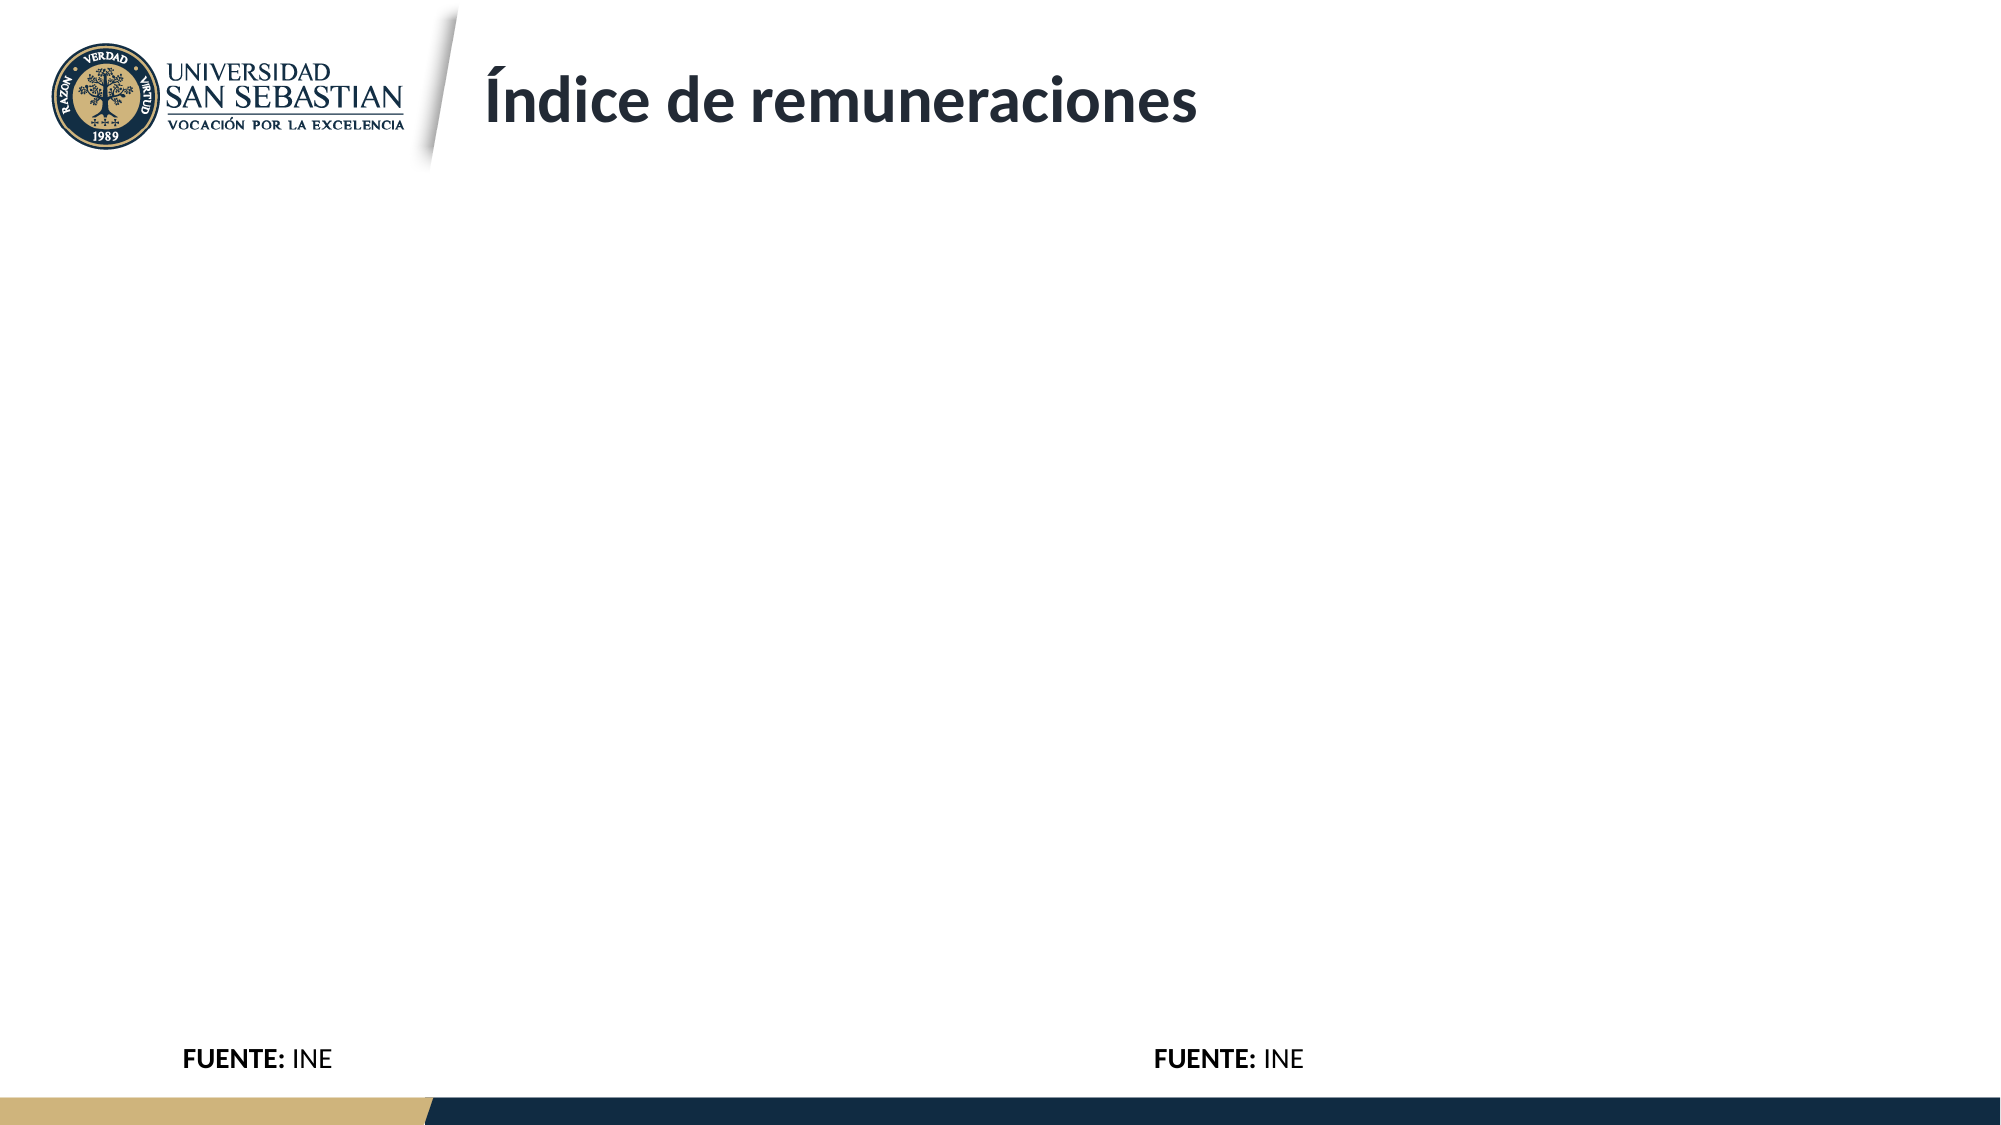

Índice de remuneraciones
#
FUENTE: INE
FUENTE: INE